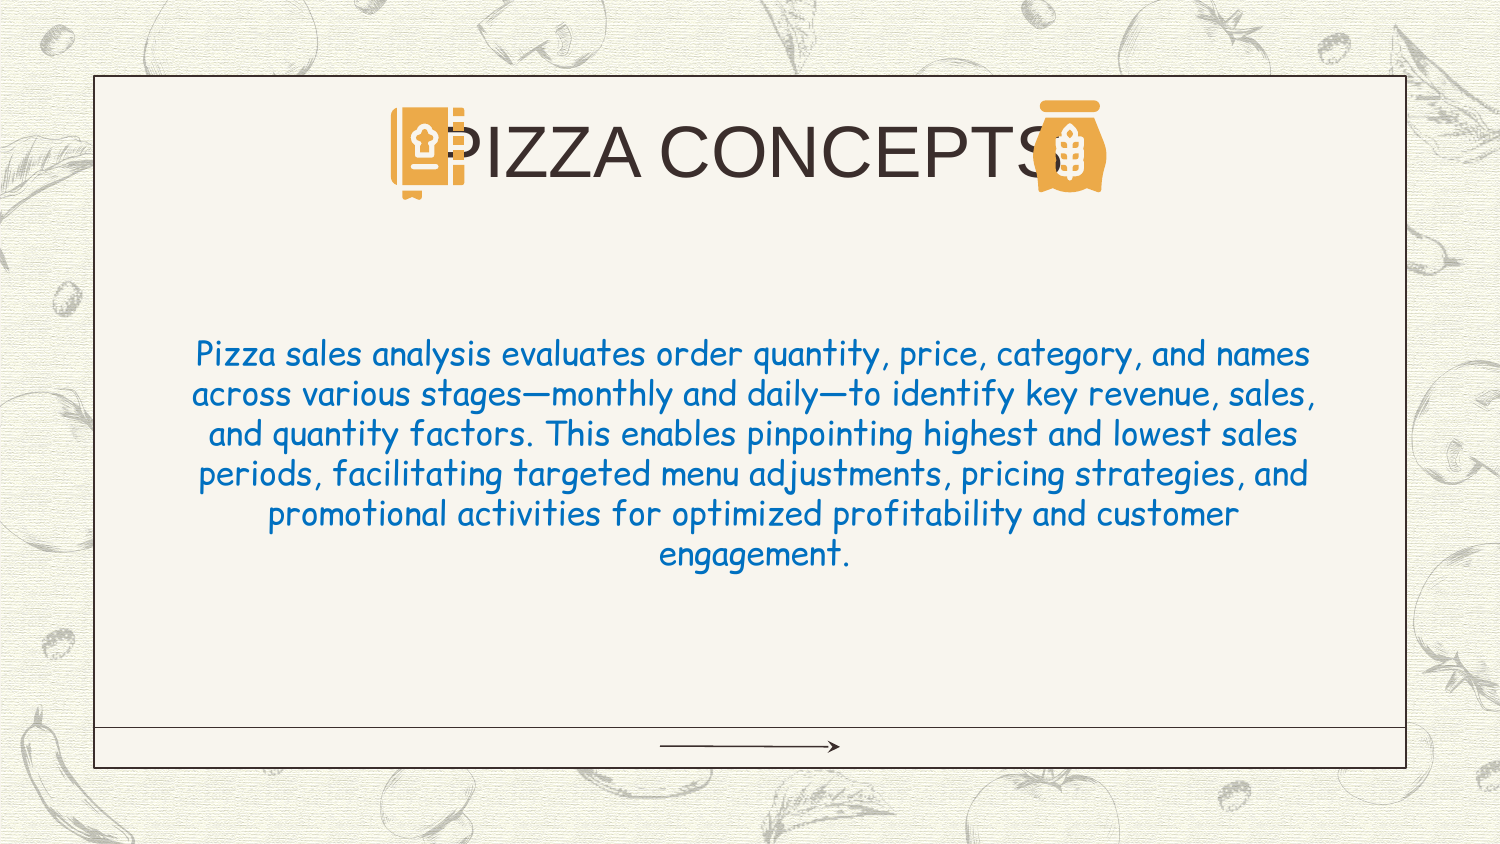

# PIZZA CONCEPTS

Pizza sales analysis evaluates order quantity, price, category, and names across various stages—monthly and daily—to identify key revenue, sales, and quantity factors. This enables pinpointing highest and lowest sales periods, facilitating targeted menu adjustments, pricing strategies, and promotional activities for optimized profitability and customer engagement.